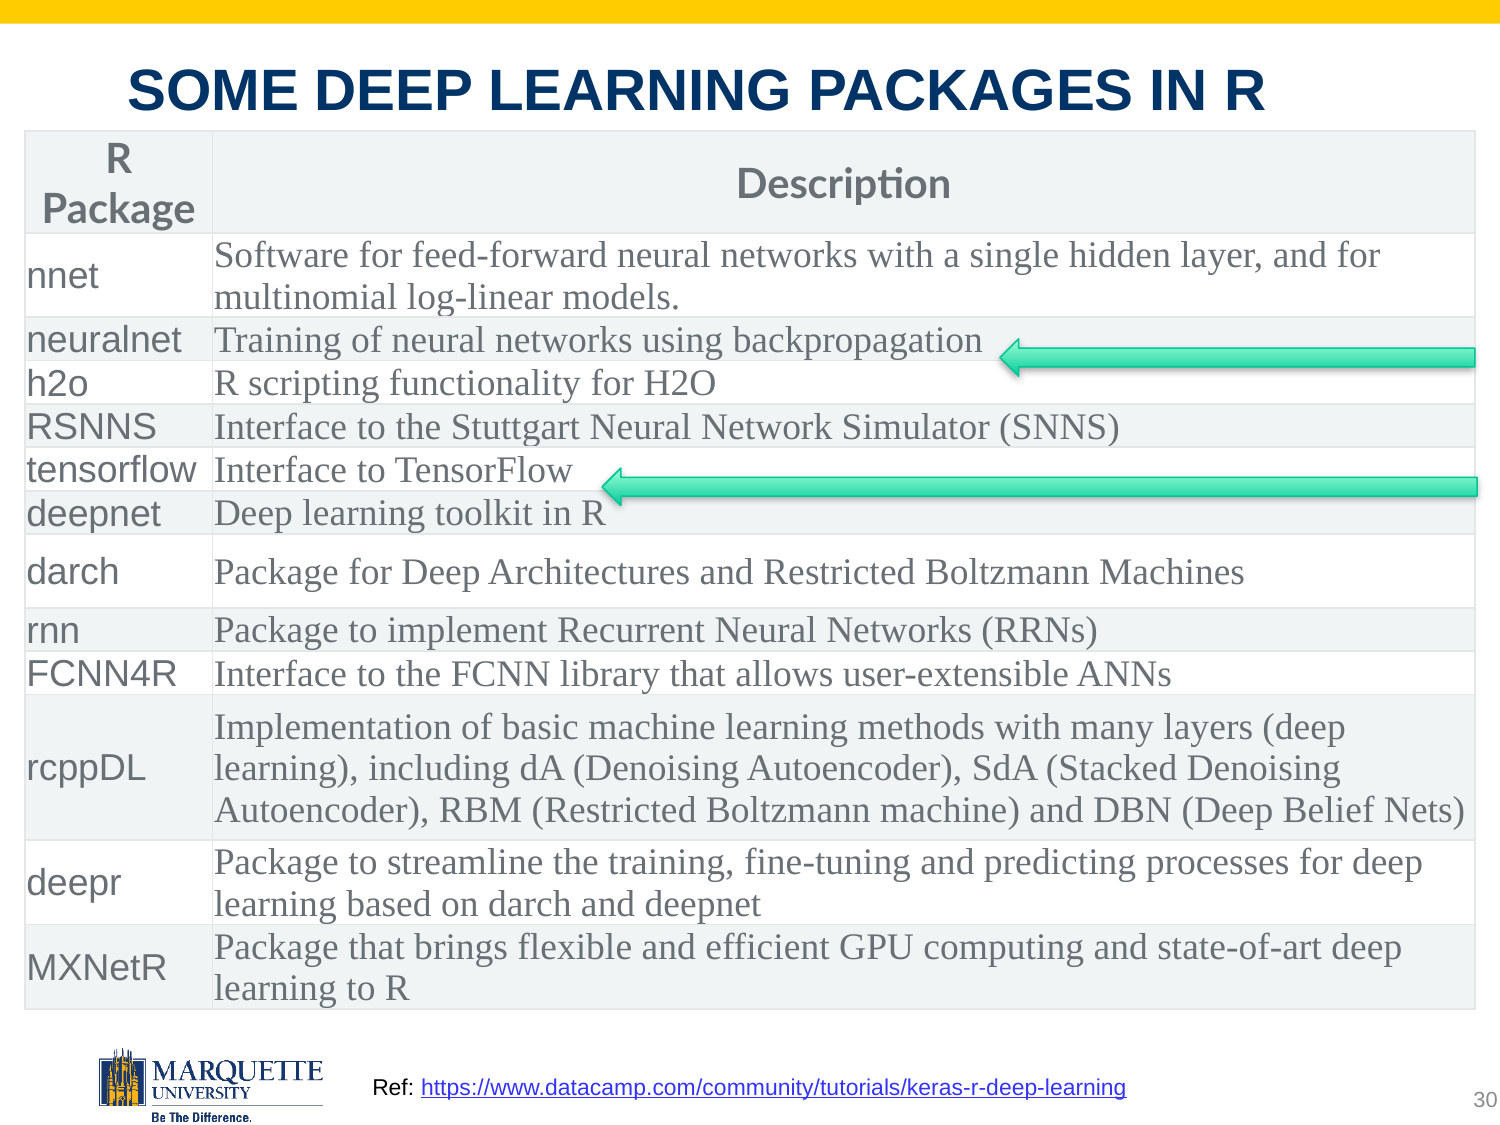

# Some Deep Learning Packages in R
| R Package | Description |
| --- | --- |
| nnet | Software for feed-forward neural networks with a single hidden layer, and for multinomial log-linear models. |
| neuralnet | Training of neural networks using backpropagation |
| h2o | R scripting functionality for H2O |
| RSNNS | Interface to the Stuttgart Neural Network Simulator (SNNS) |
| tensorflow | Interface to TensorFlow |
| deepnet | Deep learning toolkit in R |
| darch | Package for Deep Architectures and Restricted Boltzmann Machines |
| rnn | Package to implement Recurrent Neural Networks (RRNs) |
| FCNN4R | Interface to the FCNN library that allows user-extensible ANNs |
| rcppDL | Implementation of basic machine learning methods with many layers (deep learning), including dA (Denoising Autoencoder), SdA (Stacked Denoising Autoencoder), RBM (Restricted Boltzmann machine) and DBN (Deep Belief Nets) |
| deepr | Package to streamline the training, fine-tuning and predicting processes for deep learning based on darch and deepnet |
| MXNetR | Package that brings flexible and efficient GPU computing and state-of-art deep learning to R |

Ref: https://www.datacamp.com/community/tutorials/keras-r-deep-learning
30